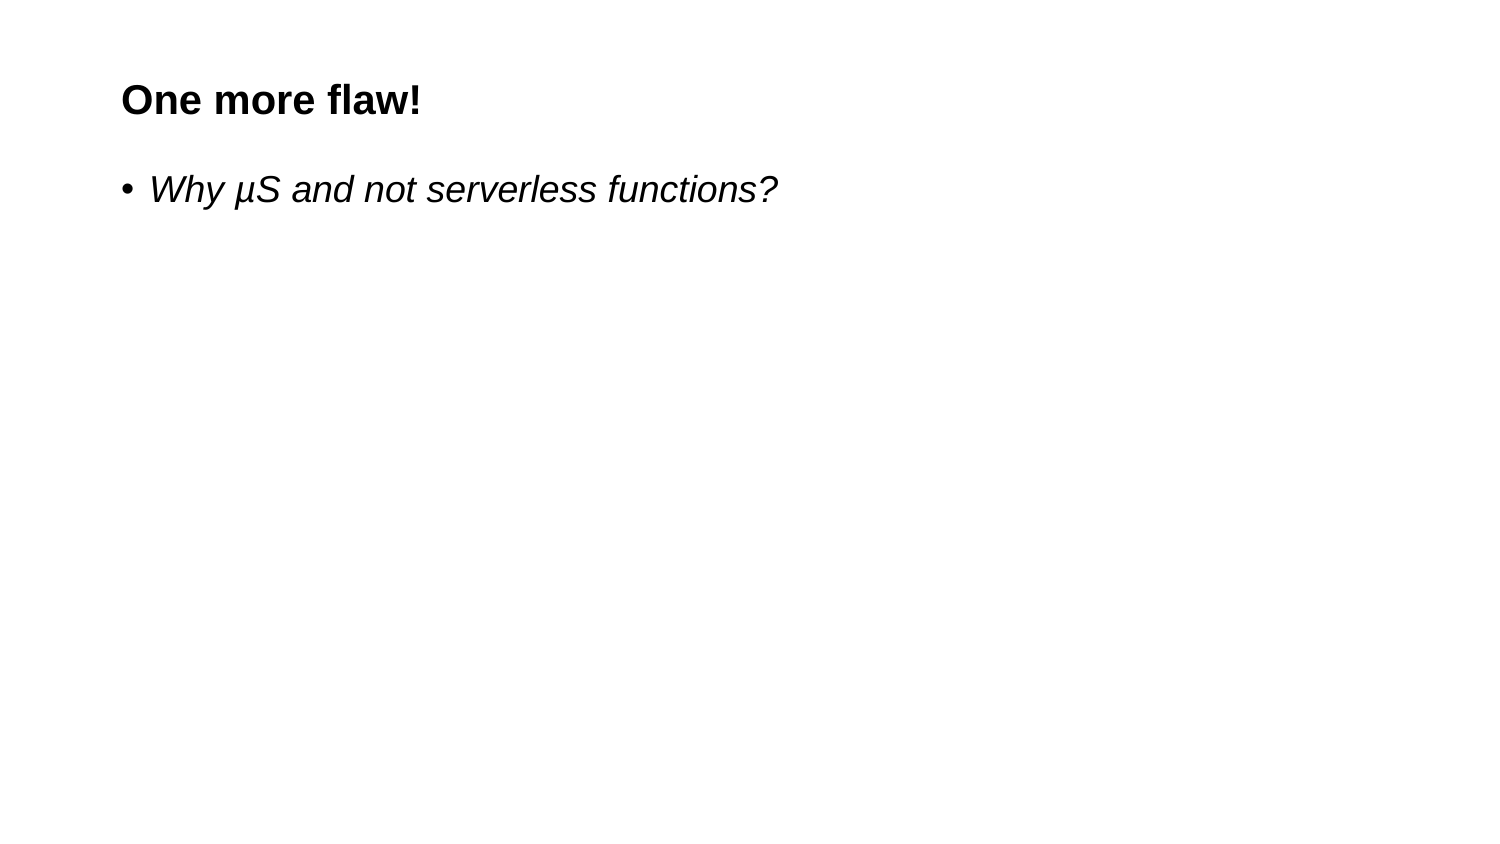

# One more flaw!
Why µS and not serverless functions?